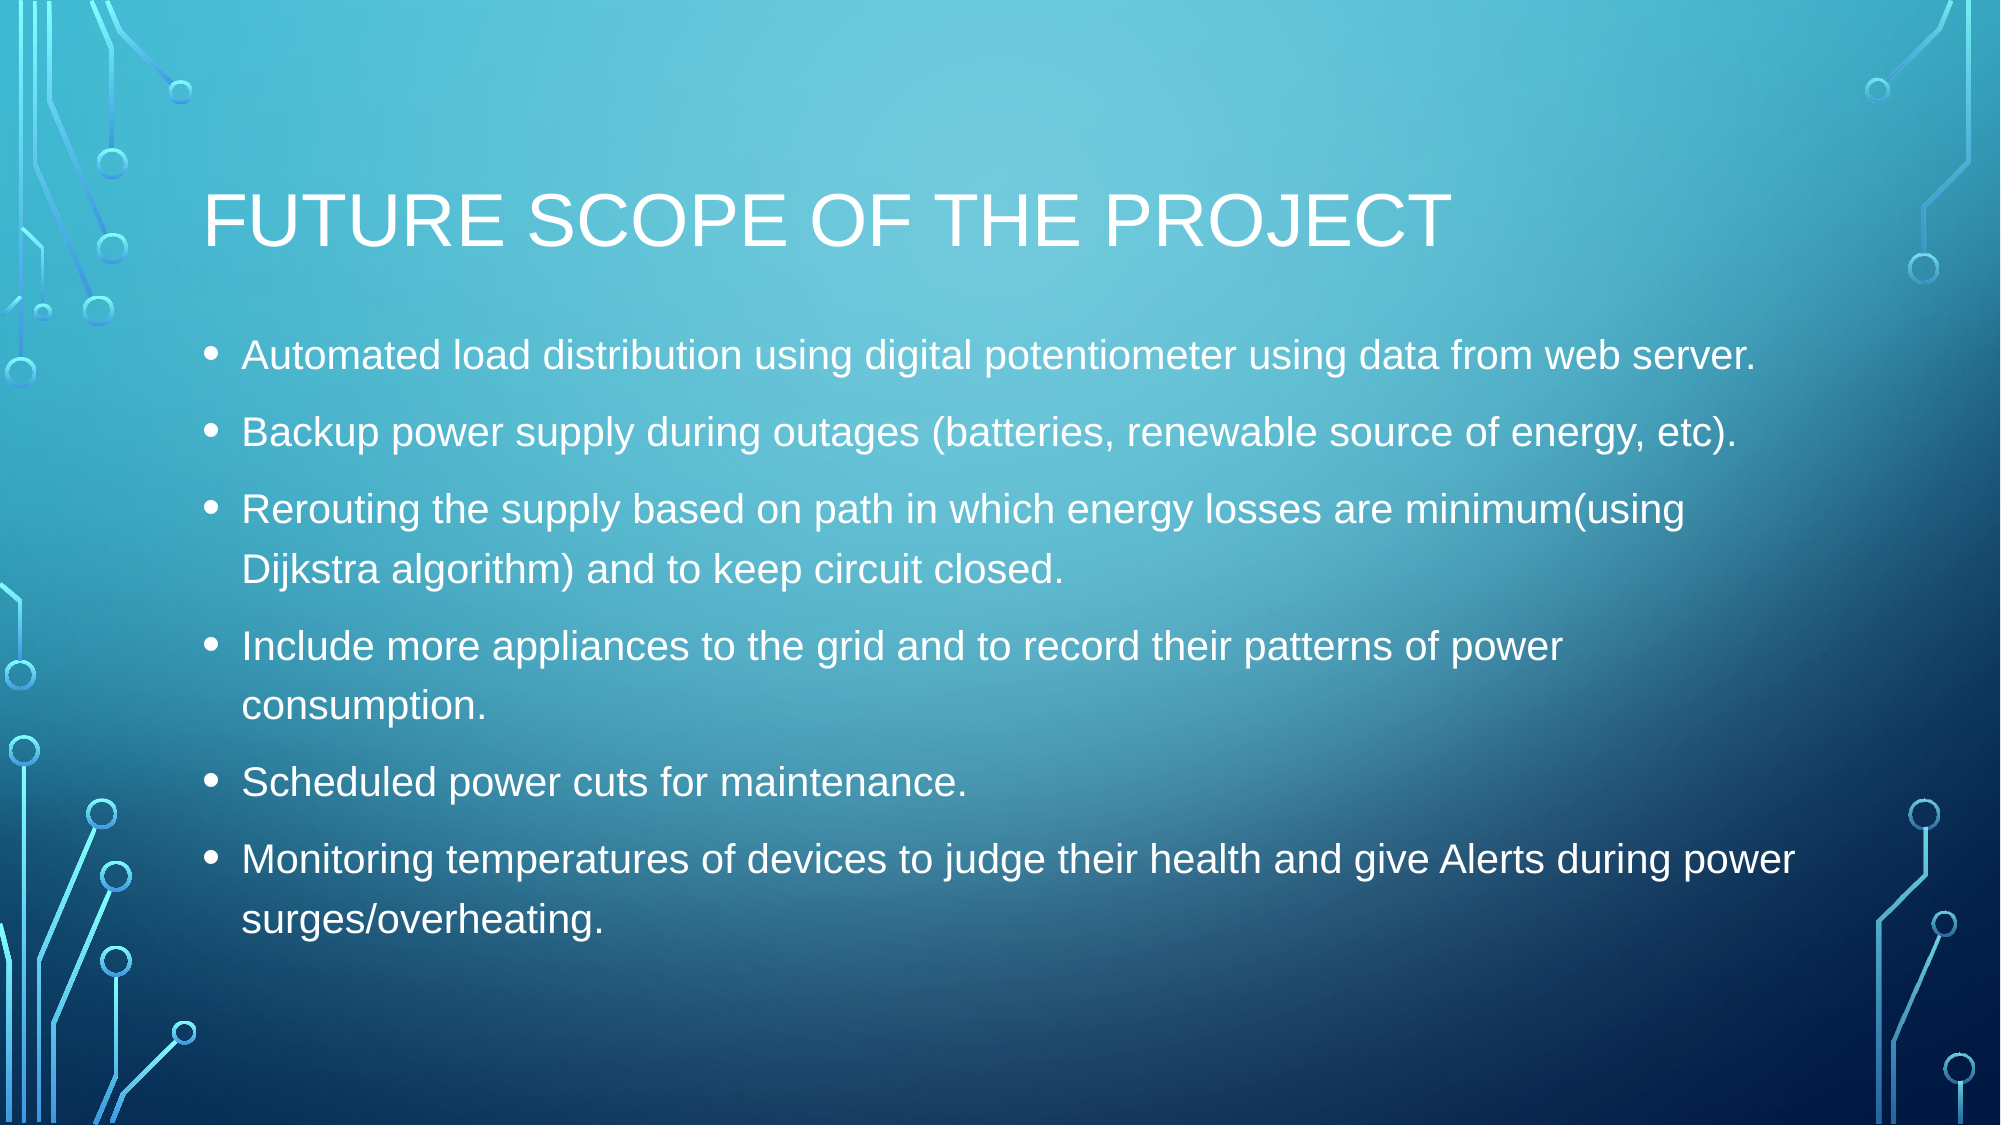

# Future Scope of thE project
Automated load distribution using digital potentiometer using data from web server.
Backup power supply during outages (batteries, renewable source of energy, etc).
Rerouting the supply based on path in which energy losses are minimum(using Dijkstra algorithm) and to keep circuit closed.
Include more appliances to the grid and to record their patterns of power consumption.
Scheduled power cuts for maintenance.
Monitoring temperatures of devices to judge their health and give Alerts during power surges/overheating.